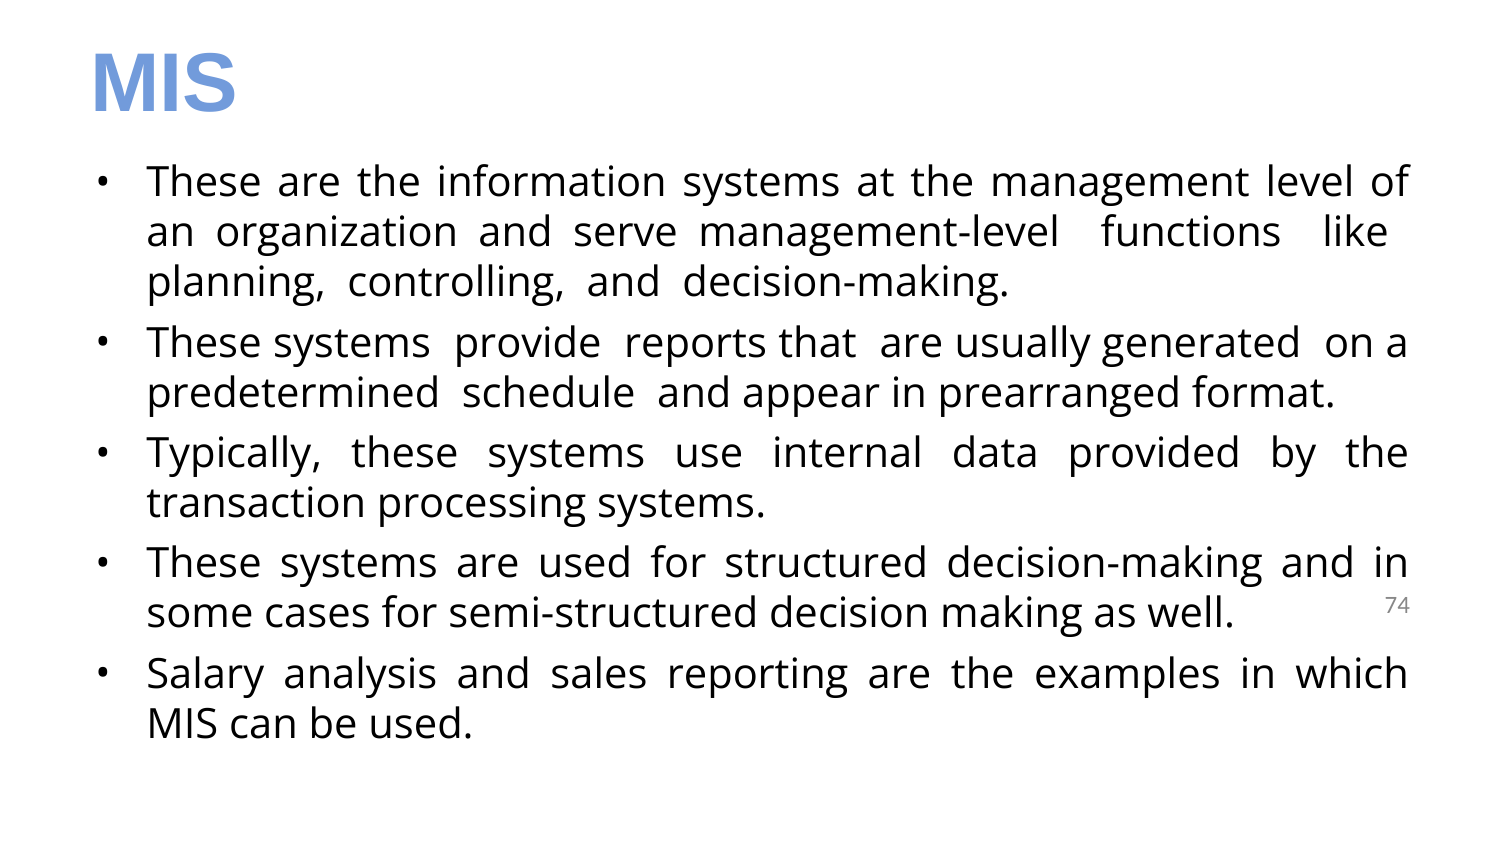

# MIS
These are the information systems at the management level of an organization and serve management-level  functions  like  planning,  controlling,  and  decision-making.
These systems  provide  reports that  are usually generated  on a predetermined  schedule  and appear in prearranged format.
Typically, these systems use internal data provided by the transaction processing systems.
These systems are used for structured decision-making and in some cases for semi-structured decision making as well.
Salary analysis and sales reporting are the examples in which MIS can be used.
74